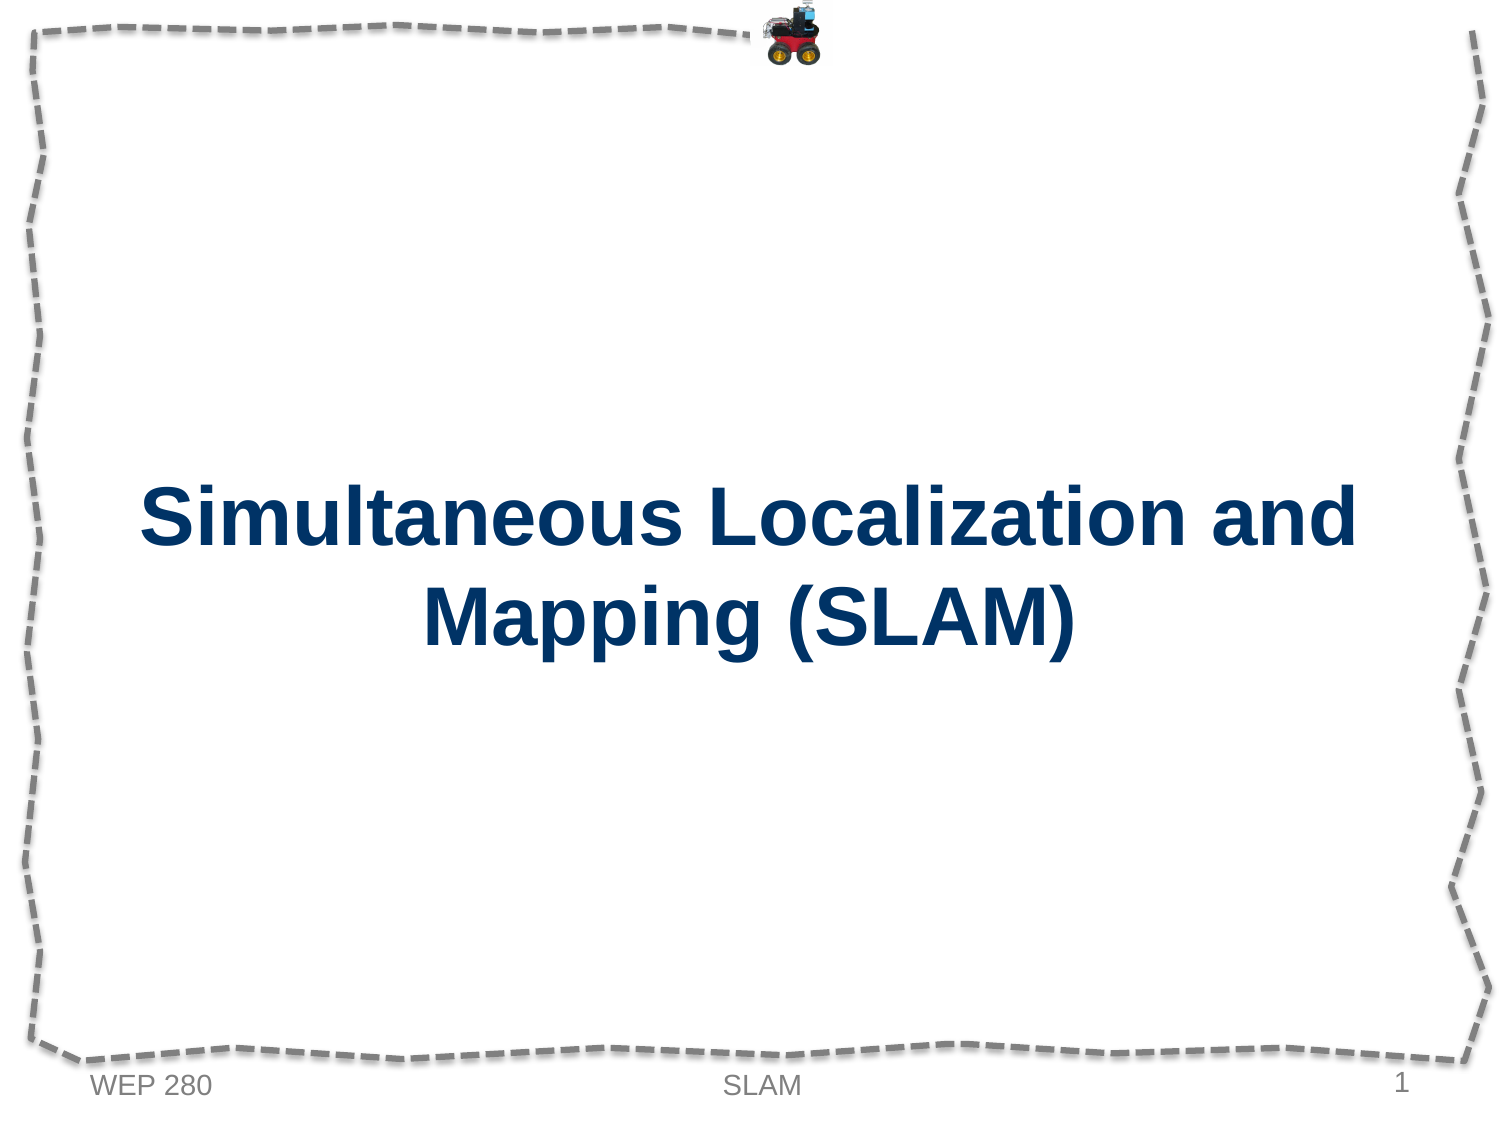

# Simultaneous Localization and Mapping (SLAM)
WEP 280
SLAM
1